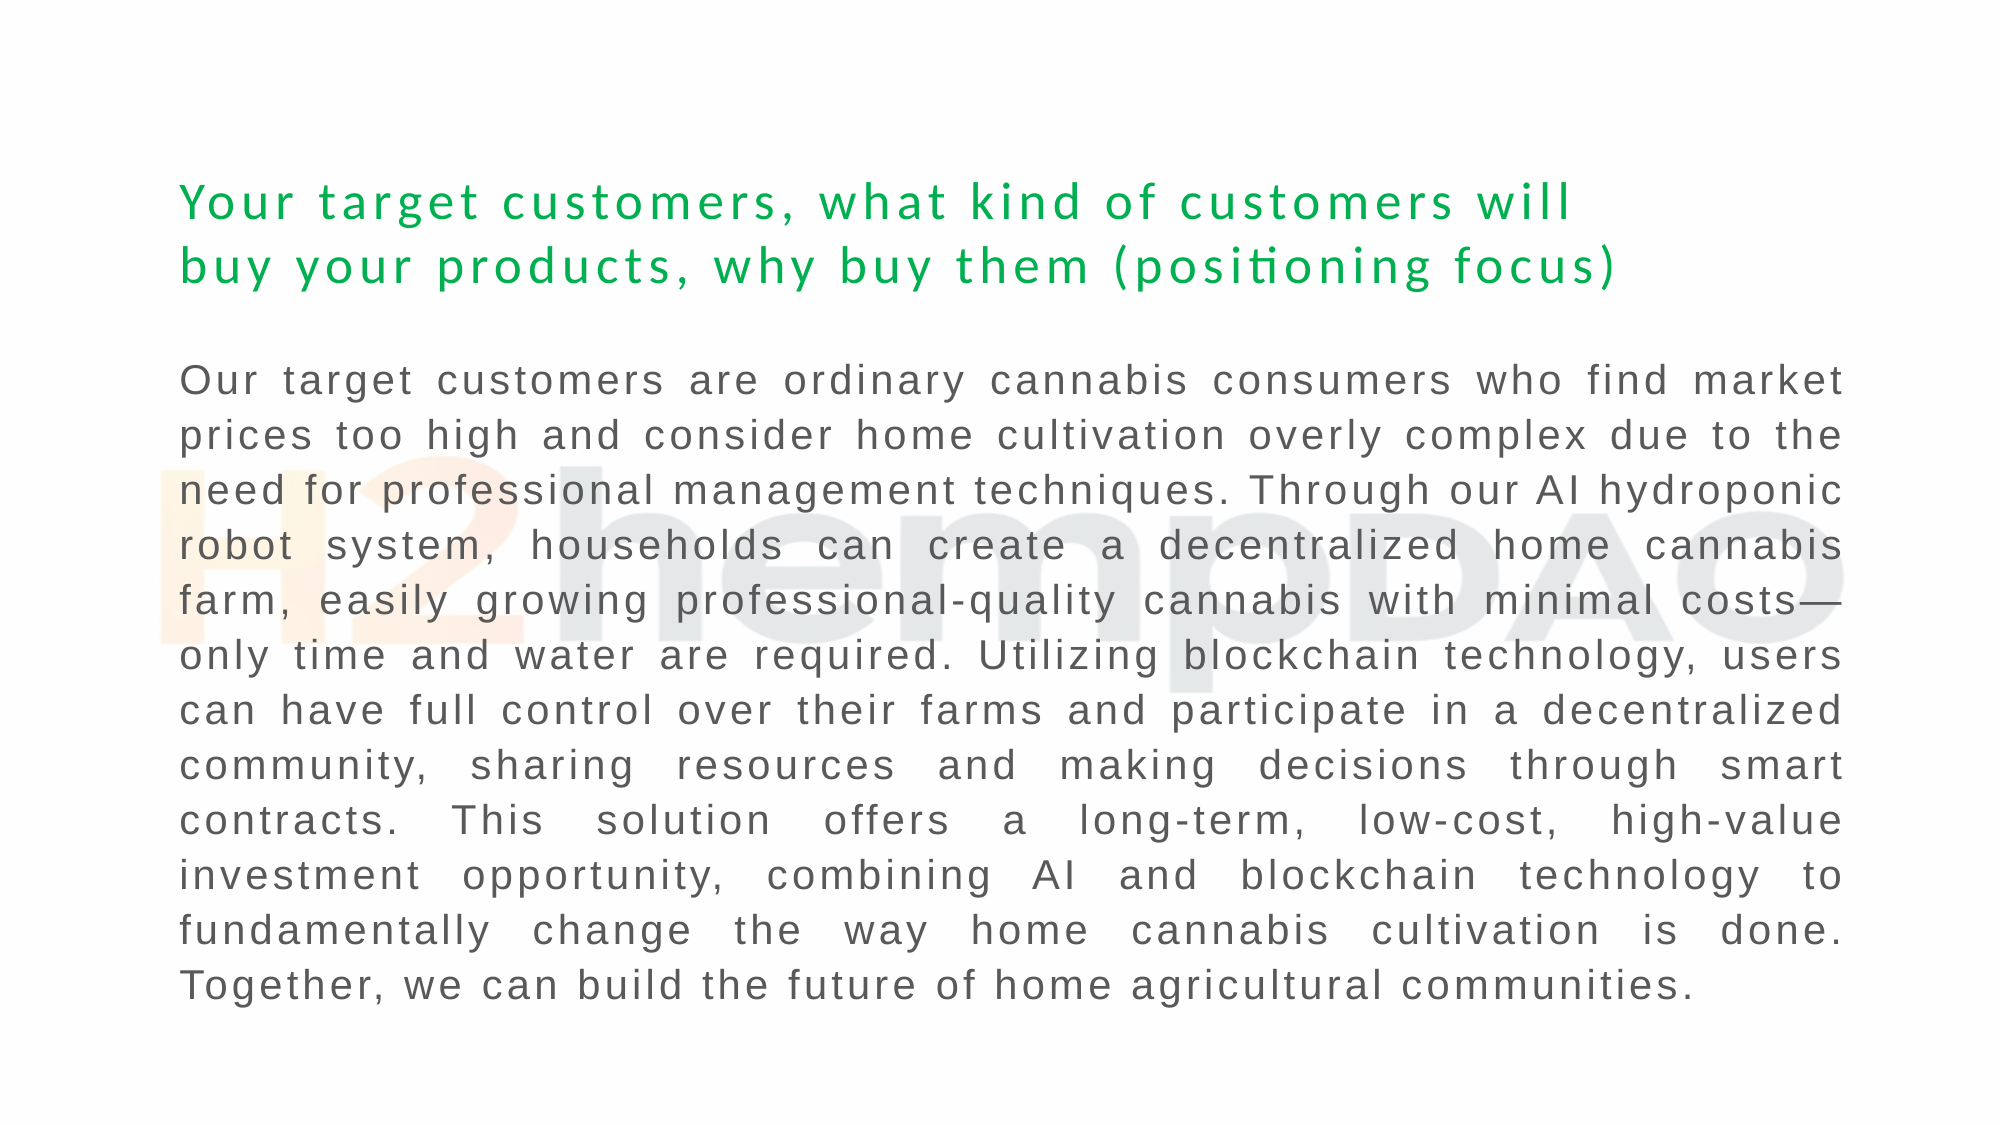

# Your target customers, what kind of customers will buy your products, why buy them (positioning focus)
Our target customers are ordinary cannabis consumers who find market prices too high and consider home cultivation overly complex due to the need for professional management techniques. Through our AI hydroponic robot system, households can create a decentralized home cannabis farm, easily growing professional-quality cannabis with minimal costs—only time and water are required. Utilizing blockchain technology, users can have full control over their farms and participate in a decentralized community, sharing resources and making decisions through smart contracts. This solution offers a long-term, low-cost, high-value investment opportunity, combining AI and blockchain technology to fundamentally change the way home cannabis cultivation is done. Together, we can build the future of home agricultural communities.